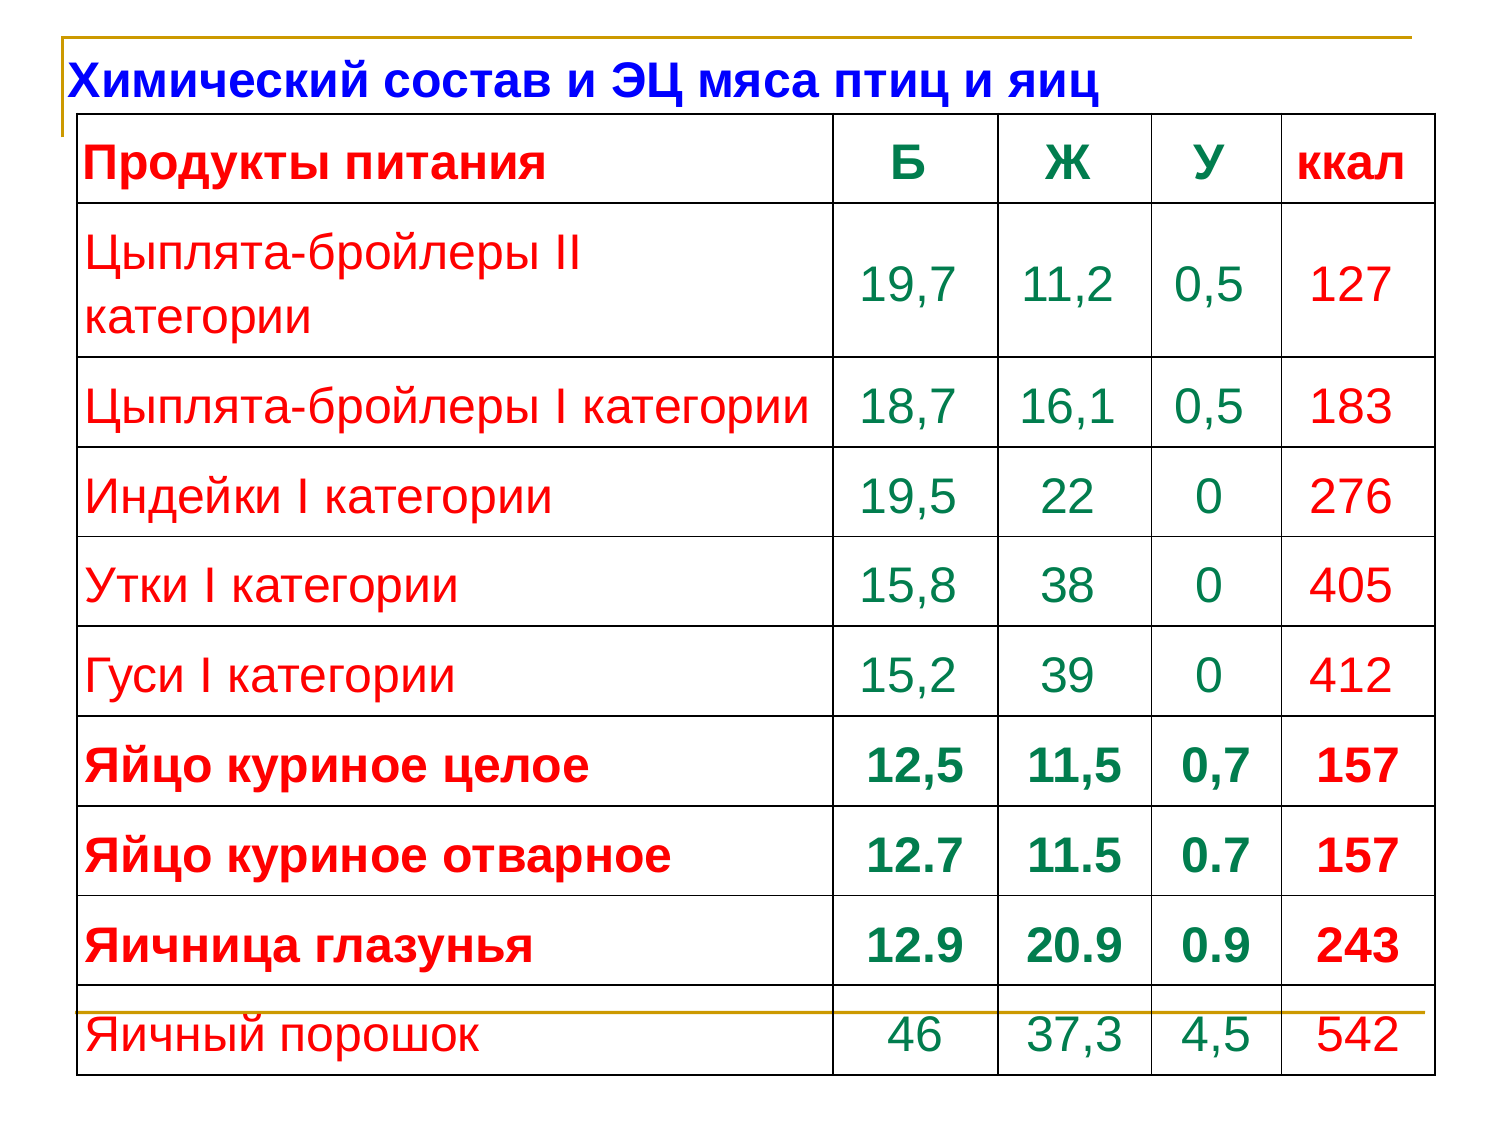

Химический состав и ЭЦ мяса птиц и яиц
| Продукты питания | Б | Ж | У | ккал |
| --- | --- | --- | --- | --- |
| Цыплята-бройлеры II категории | 19,7 | 11,2 | 0,5 | 127 |
| Цыплята-бройлеры I категории | 18,7 | 16,1 | 0,5 | 183 |
| Индейки I категории | 19,5 | 22 | 0 | 276 |
| Утки I категории | 15,8 | 38 | 0 | 405 |
| Гуси I категории | 15,2 | 39 | 0 | 412 |
| Яйцо куриное целое | 12,5 | 11,5 | 0,7 | 157 |
| Яйцо куриное отварное | 12.7 | 11.5 | 0.7 | 157 |
| Яичница глазунья | 12.9 | 20.9 | 0.9 | 243 |
| Яичный порошок | 46 | 37,3 | 4,5 | 542 |